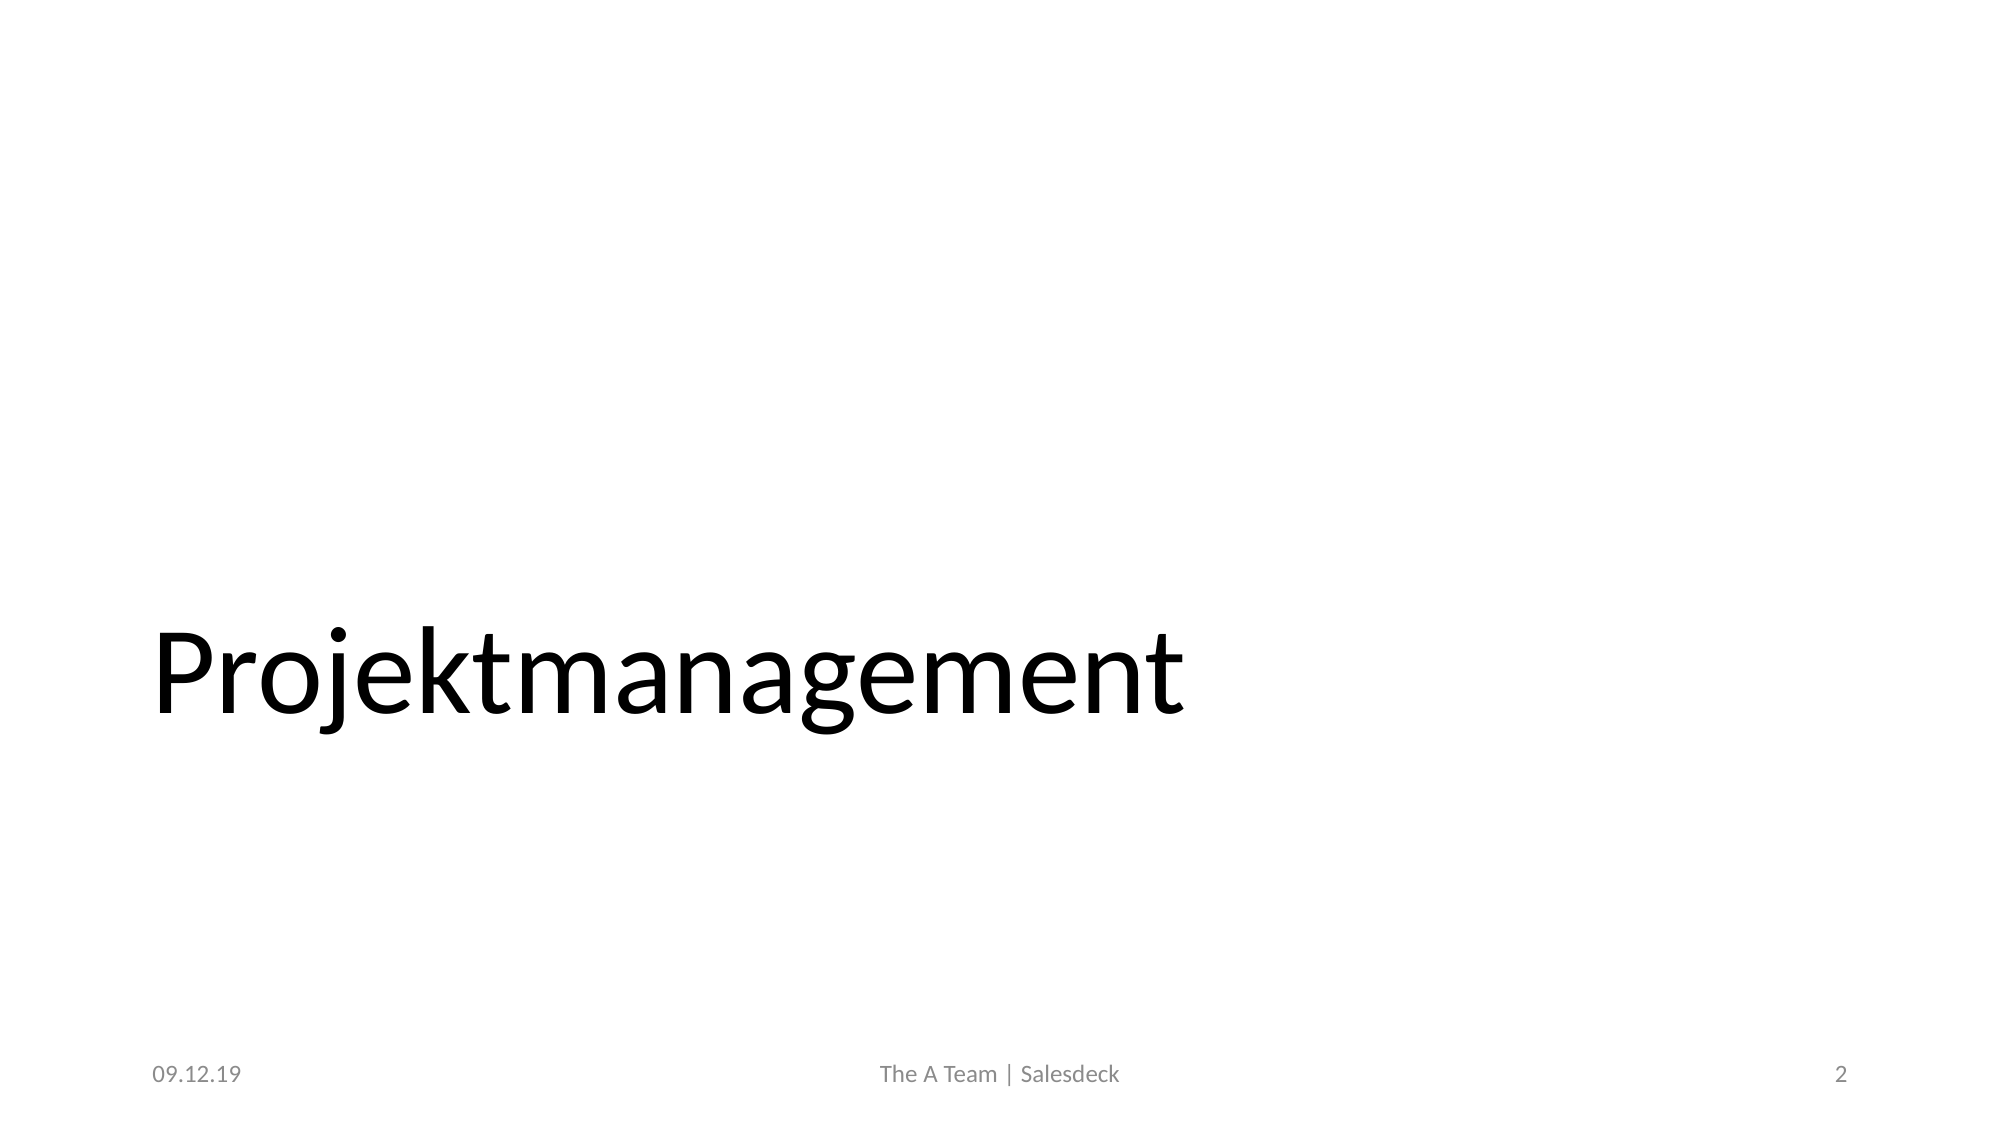

# Projektmanagement

09.12.19
The A Team | Salesdeck
2